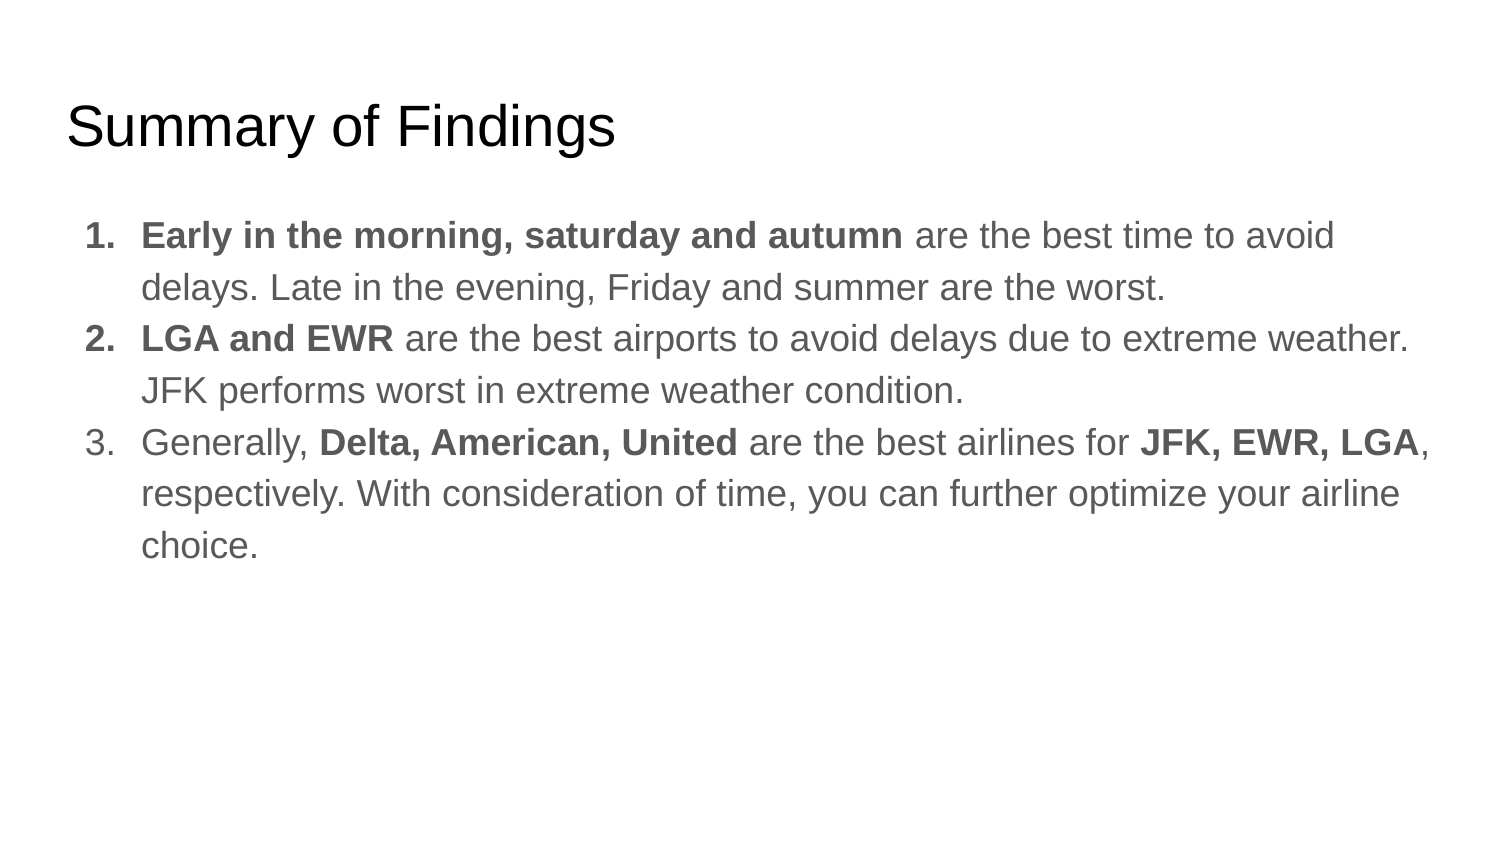

# Summary of Findings
Early in the morning, saturday and autumn are the best time to avoid delays. Late in the evening, Friday and summer are the worst.
LGA and EWR are the best airports to avoid delays due to extreme weather.  JFK performs worst in extreme weather condition.
Generally, Delta, American, United are the best airlines for JFK, EWR, LGA, respectively. With consideration of time, you can further optimize your airline choice.